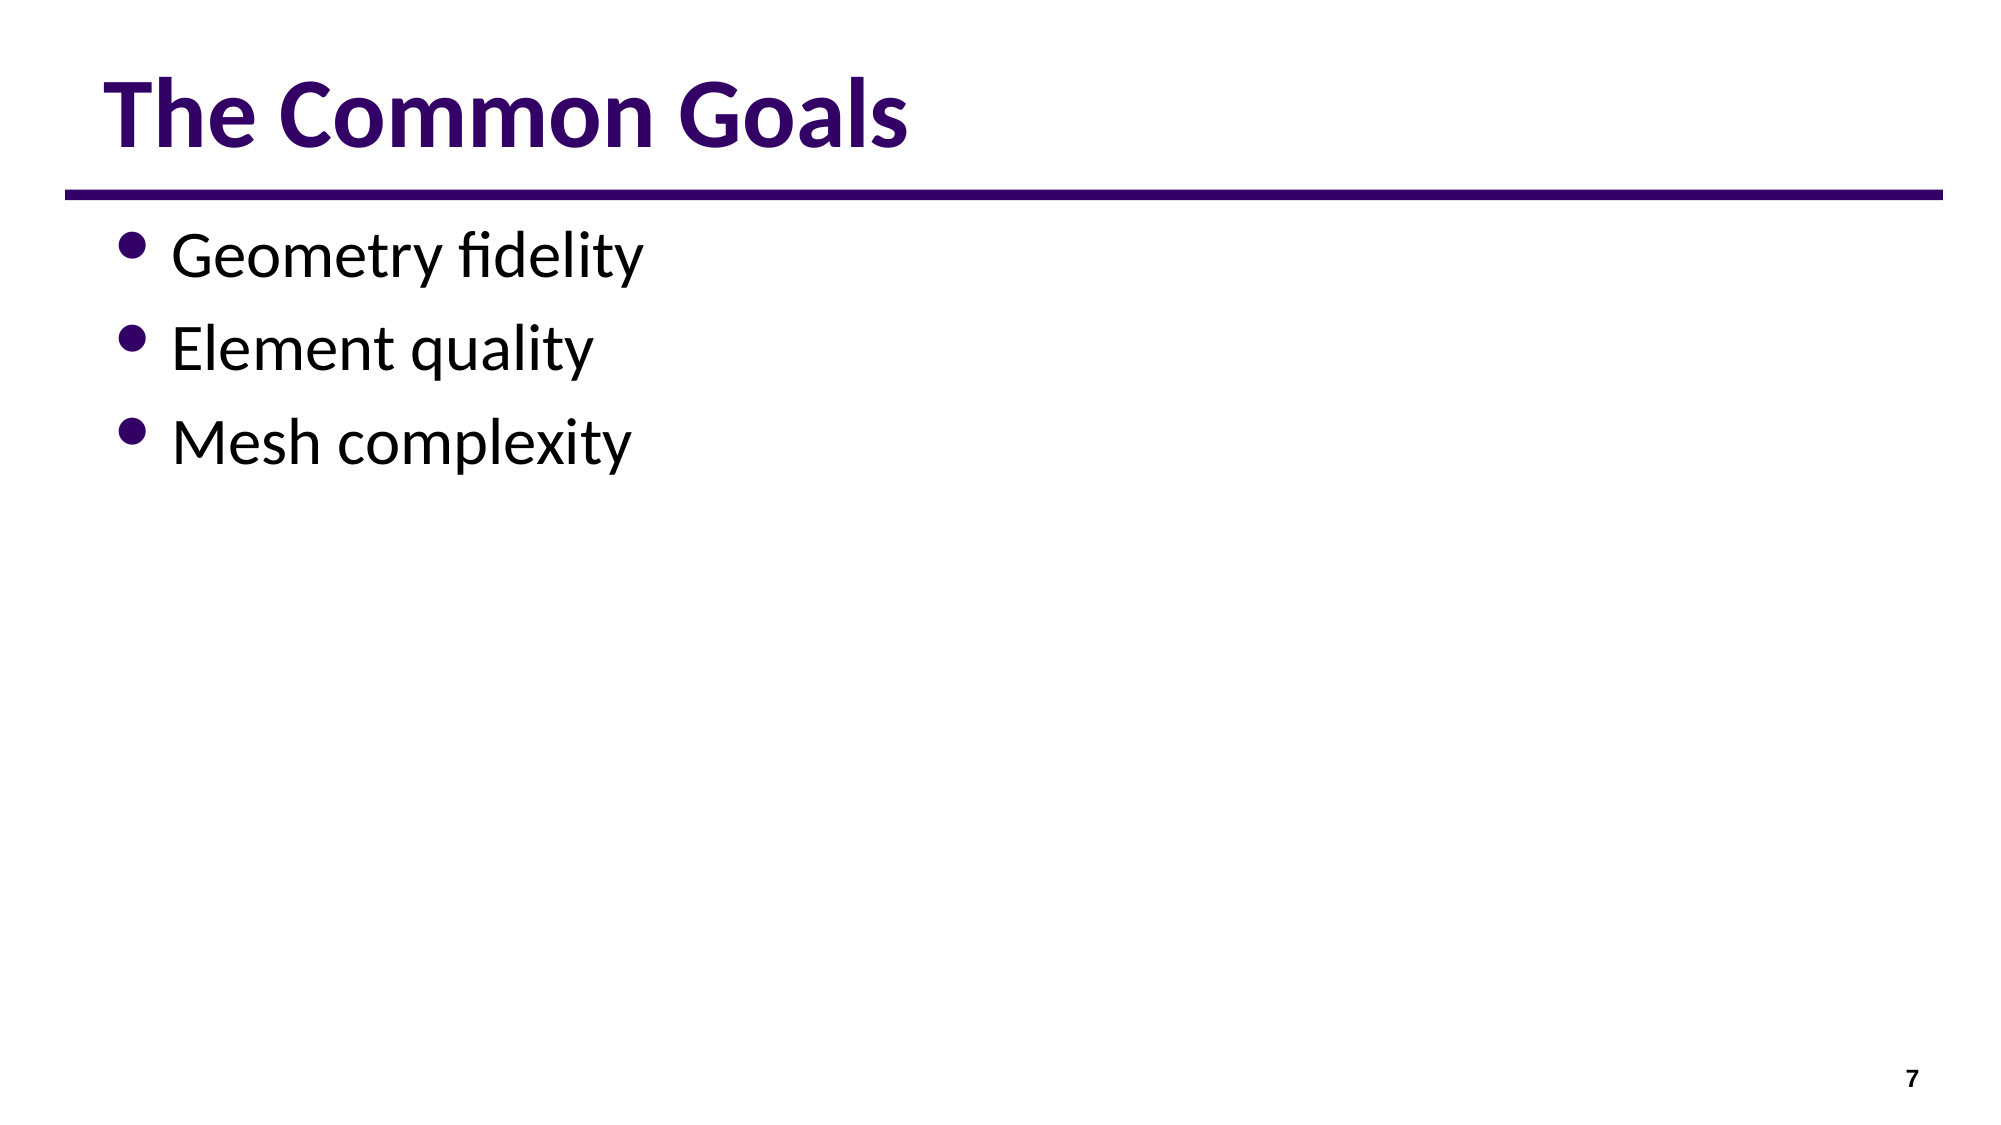

# The Common Goals
Geometry fidelity
Element quality
Mesh complexity
7